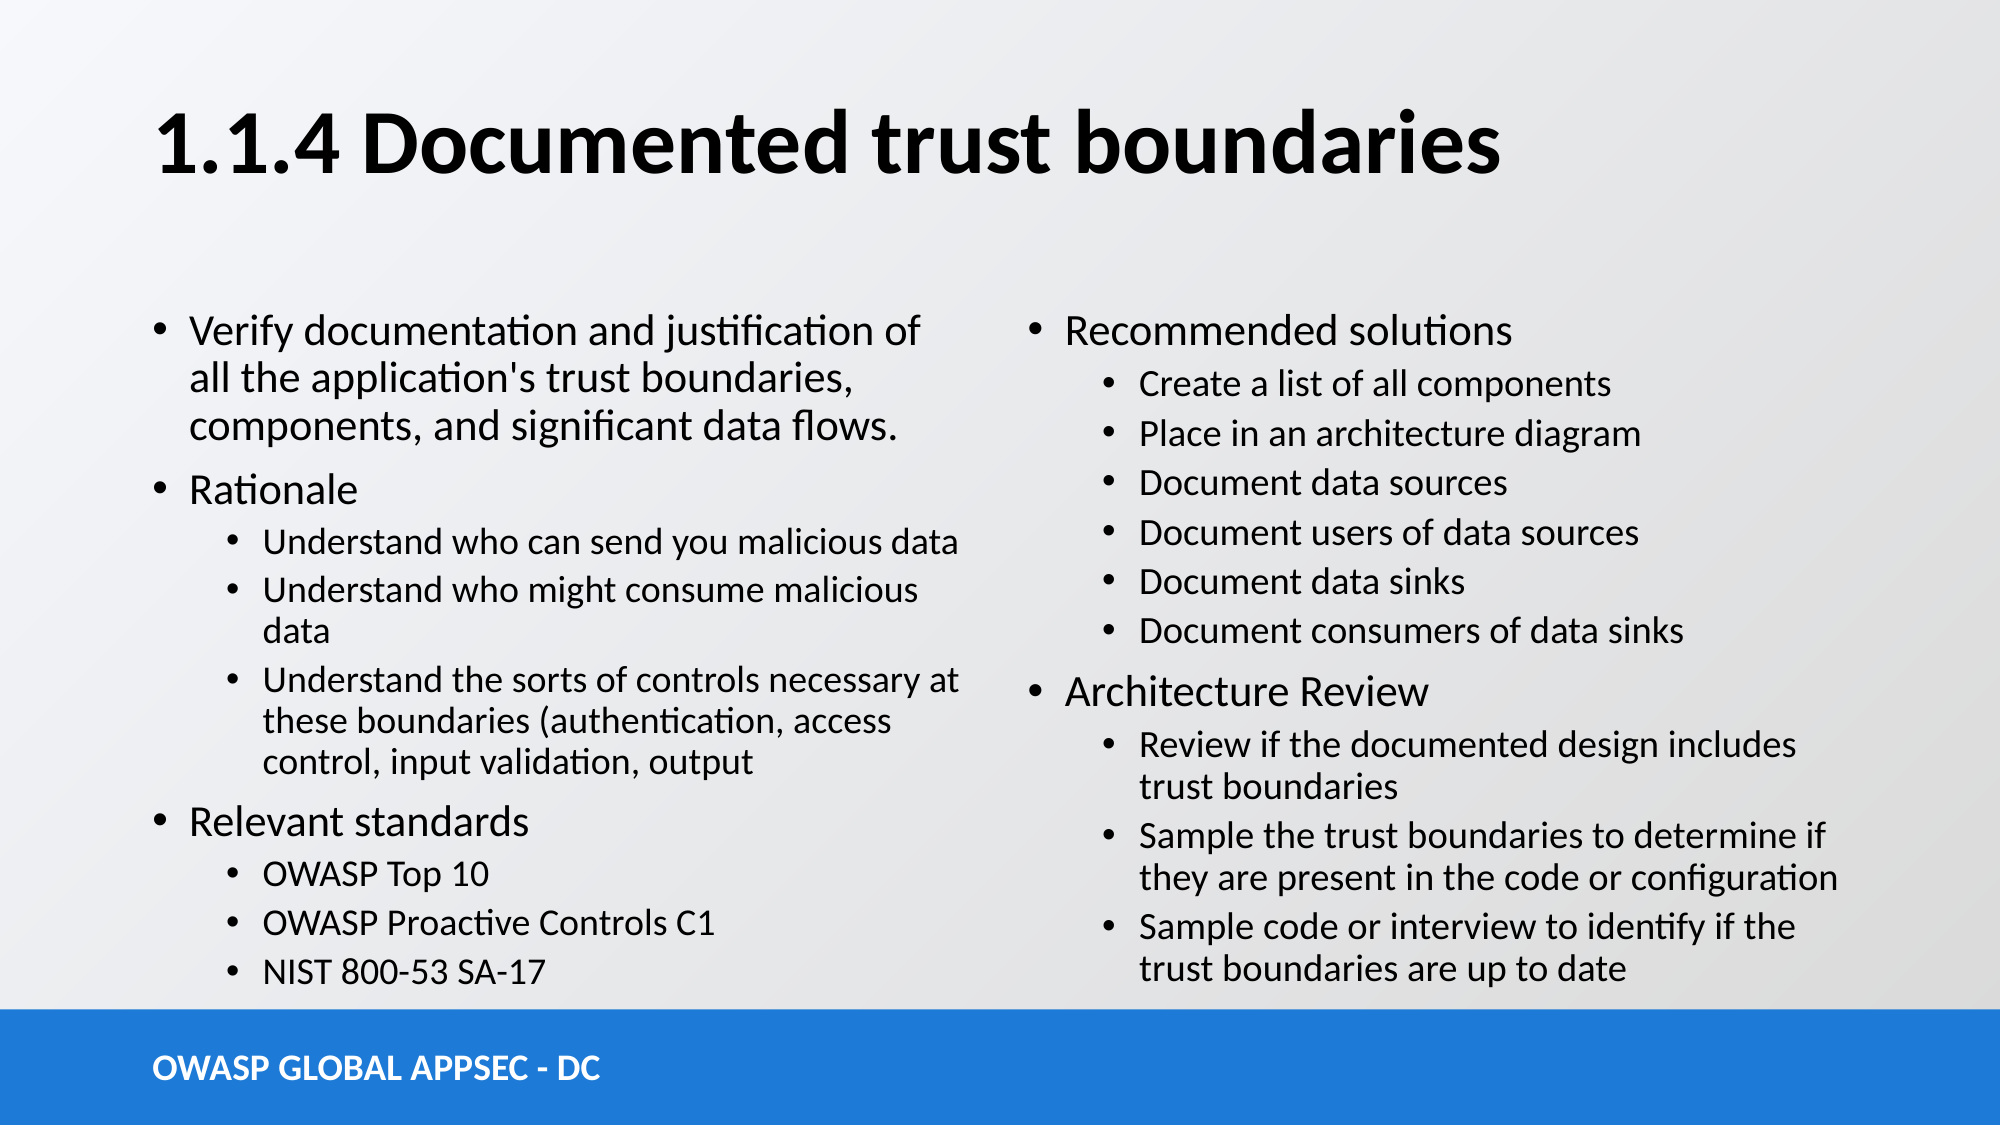

# 1.1.4 Documented trust boundaries
Verify documentation and justification of all the application's trust boundaries, components, and significant data flows.
Rationale
Understand who can send you malicious data
Understand who might consume malicious data
Understand the sorts of controls necessary at these boundaries (authentication, access control, input validation, output
Relevant standards
OWASP Top 10
OWASP Proactive Controls C1
NIST 800-53 SA-17

Recommended solutions
Create a list of all components
Place in an architecture diagram
Document data sources
Document users of data sources
Document data sinks
Document consumers of data sinks
Architecture Review
Review if the documented design includes trust boundaries
Sample the trust boundaries to determine if they are present in the code or configuration
Sample code or interview to identify if the trust boundaries are up to date